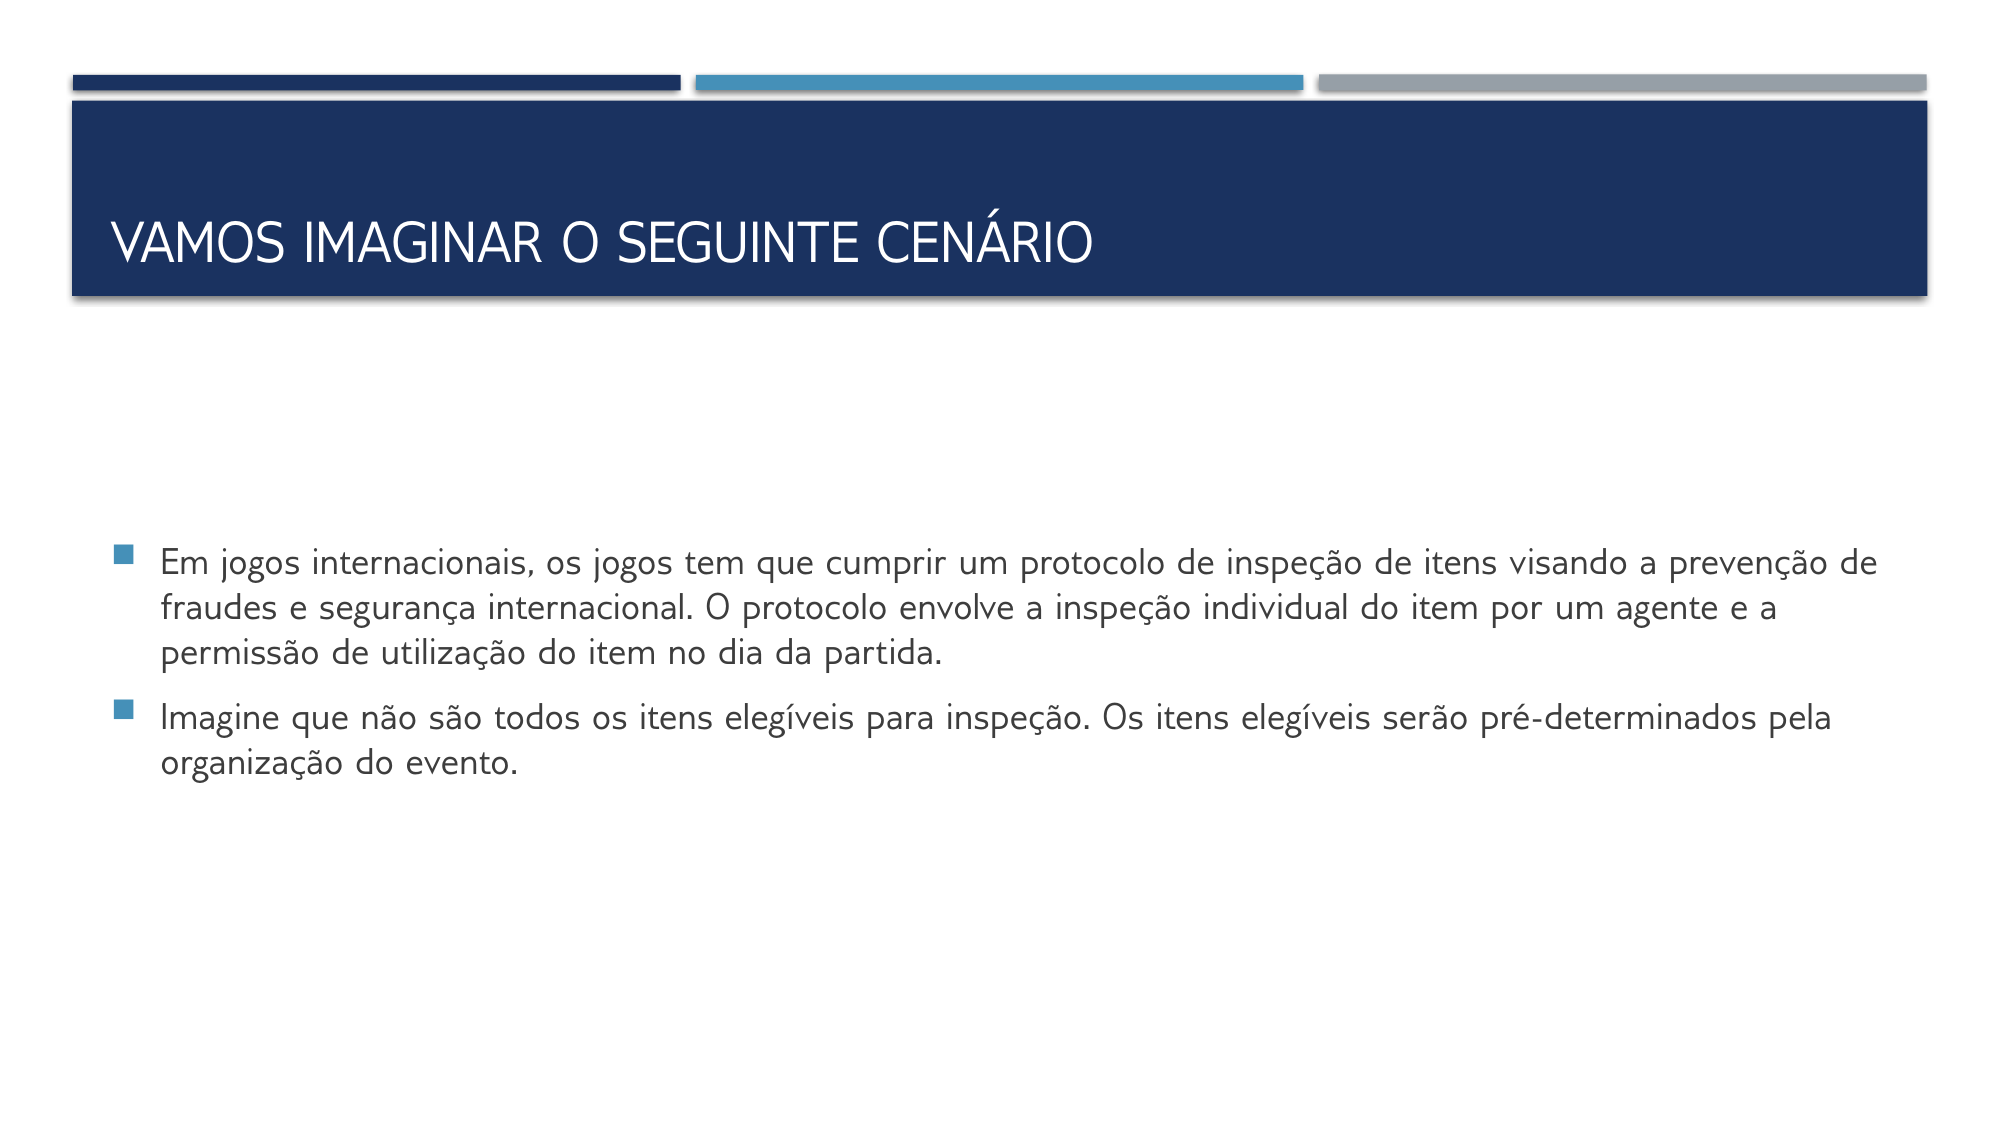

# Vamos imaginar o seguinte cenário
Em jogos internacionais, os jogos tem que cumprir um protocolo de inspeção de itens visando a prevenção de fraudes e segurança internacional. O protocolo envolve a inspeção individual do item por um agente e a permissão de utilização do item no dia da partida.
Imagine que não são todos os itens elegíveis para inspeção. Os itens elegíveis serão pré-determinados pela organização do evento.